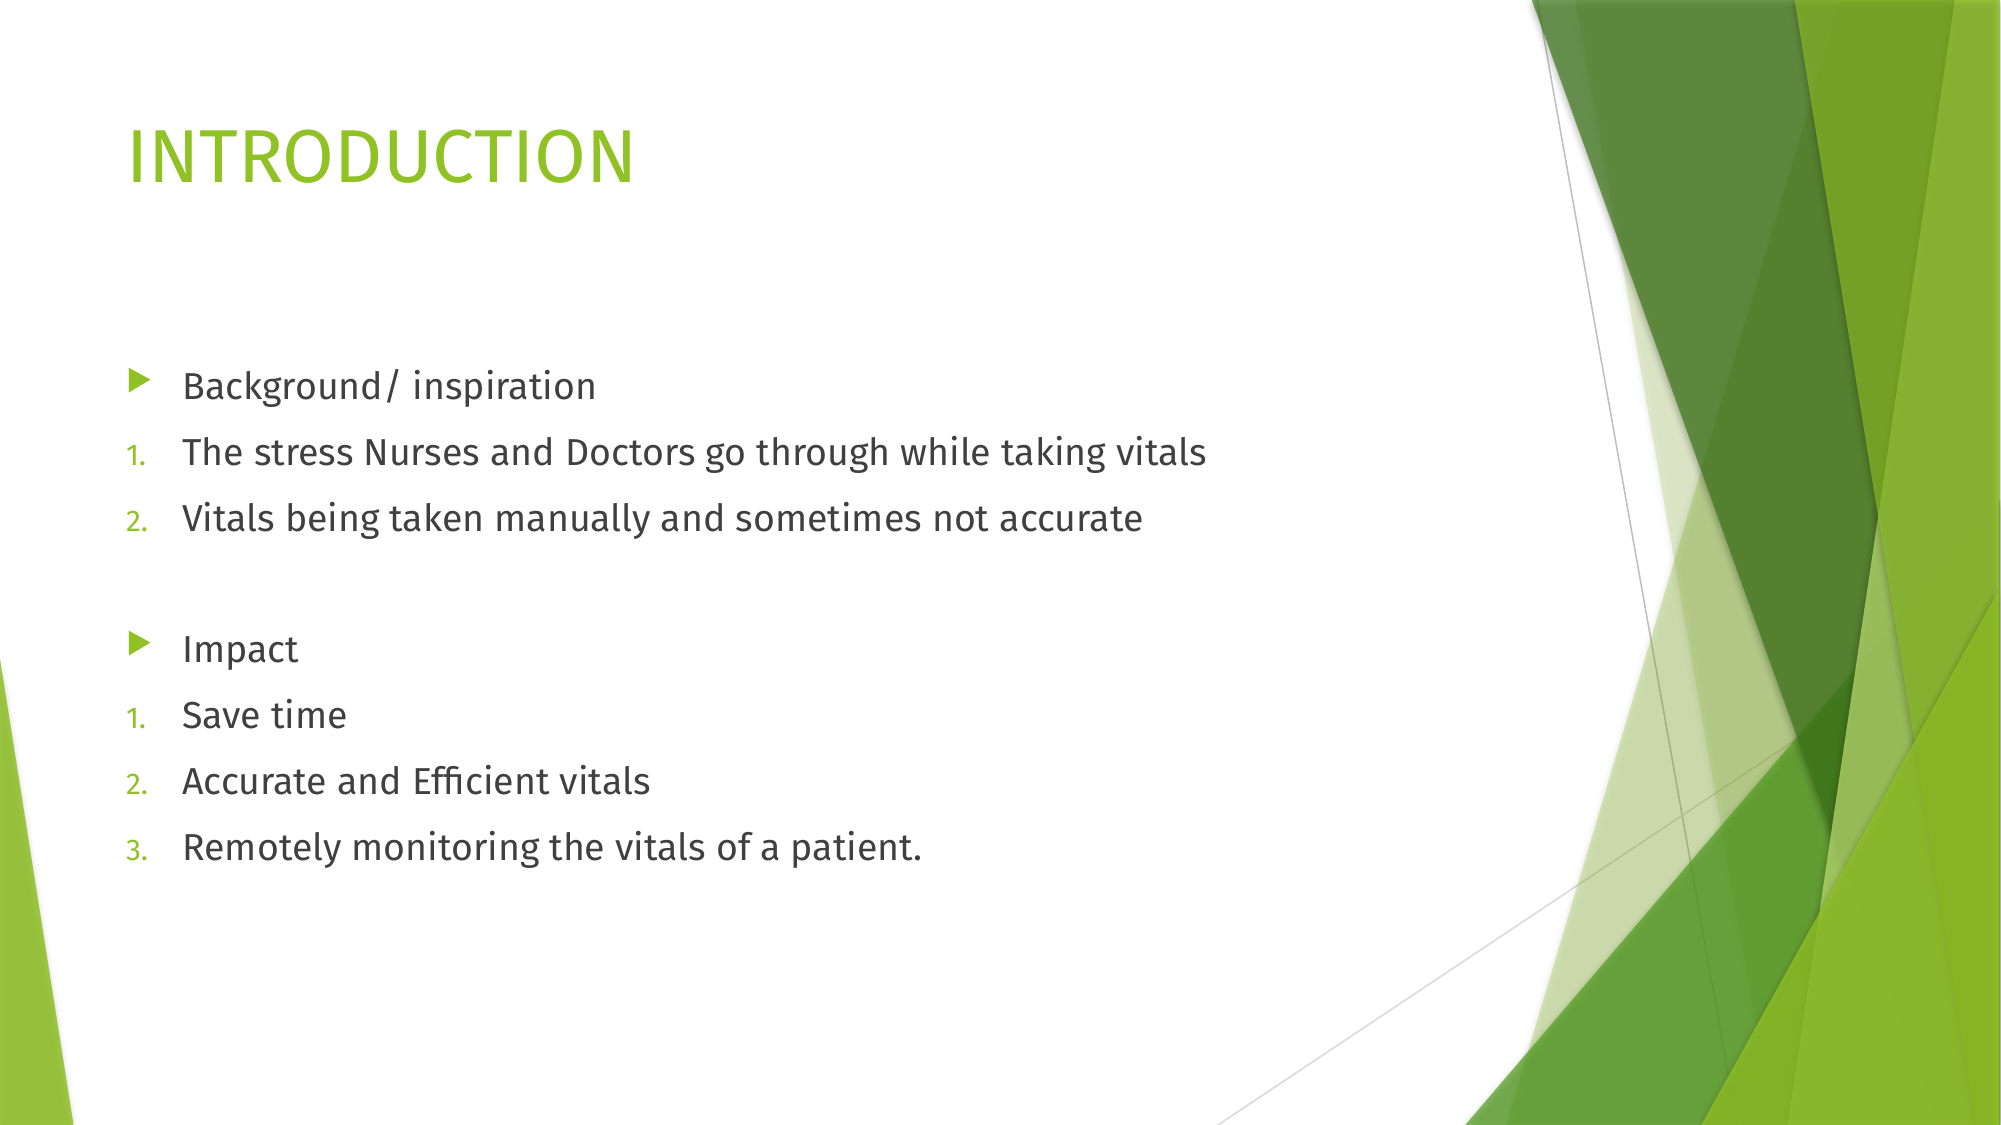

# INTRODUCTION
Background/ inspiration
The stress Nurses and Doctors go through while taking vitals
Vitals being taken manually and sometimes not accurate

Impact
Save time
Accurate and Efficient vitals
Remotely monitoring the vitals of a patient.